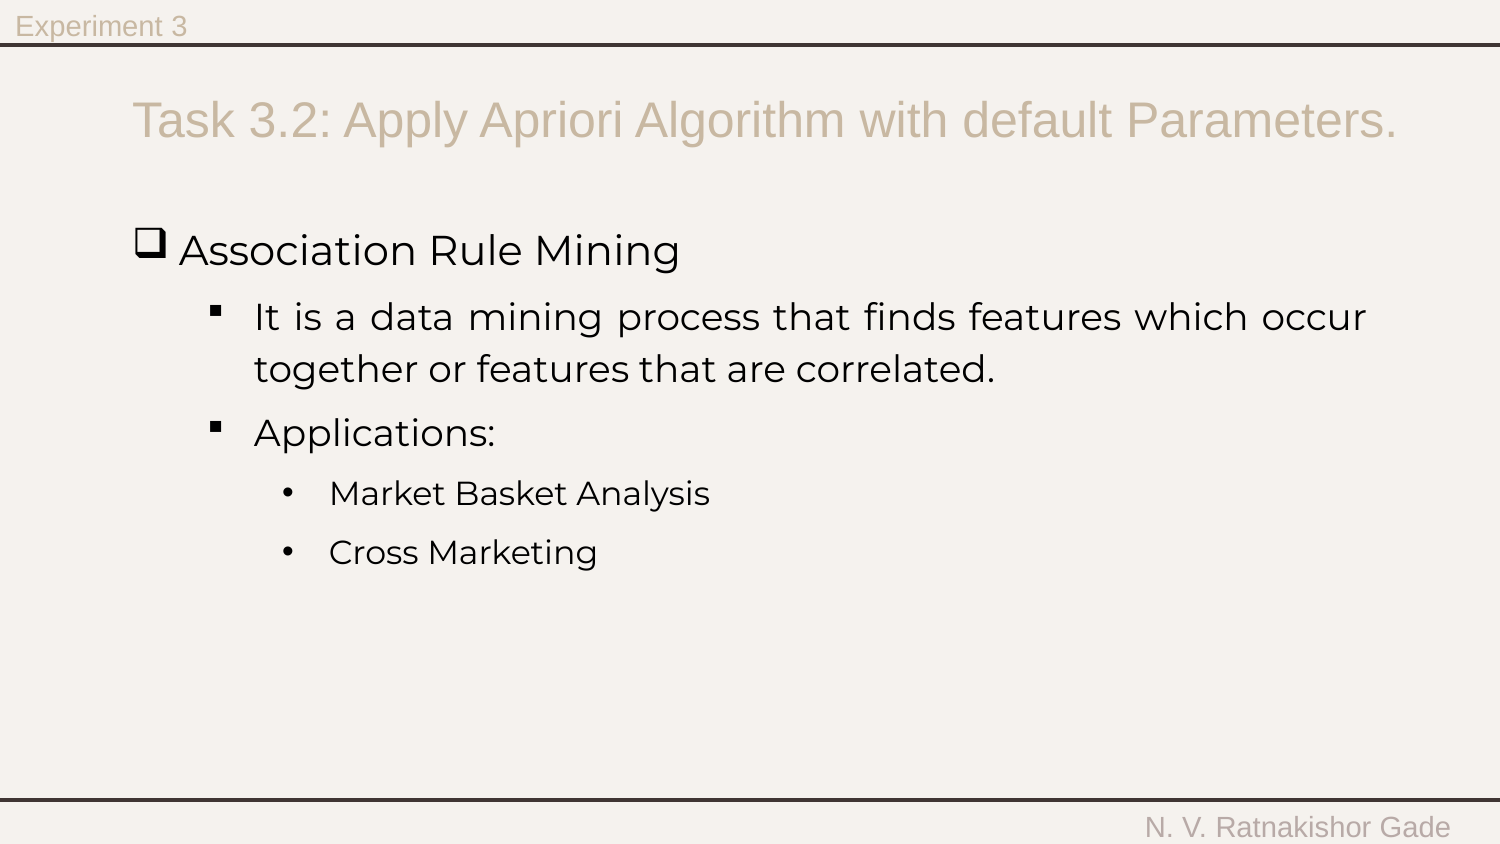

Experiment 3
# Task 3.2: Apply Apriori Algorithm with default Parameters.
Association Rule Mining
It is a data mining process that finds features which occur together or features that are correlated.
Applications:
Market Basket Analysis
Cross Marketing